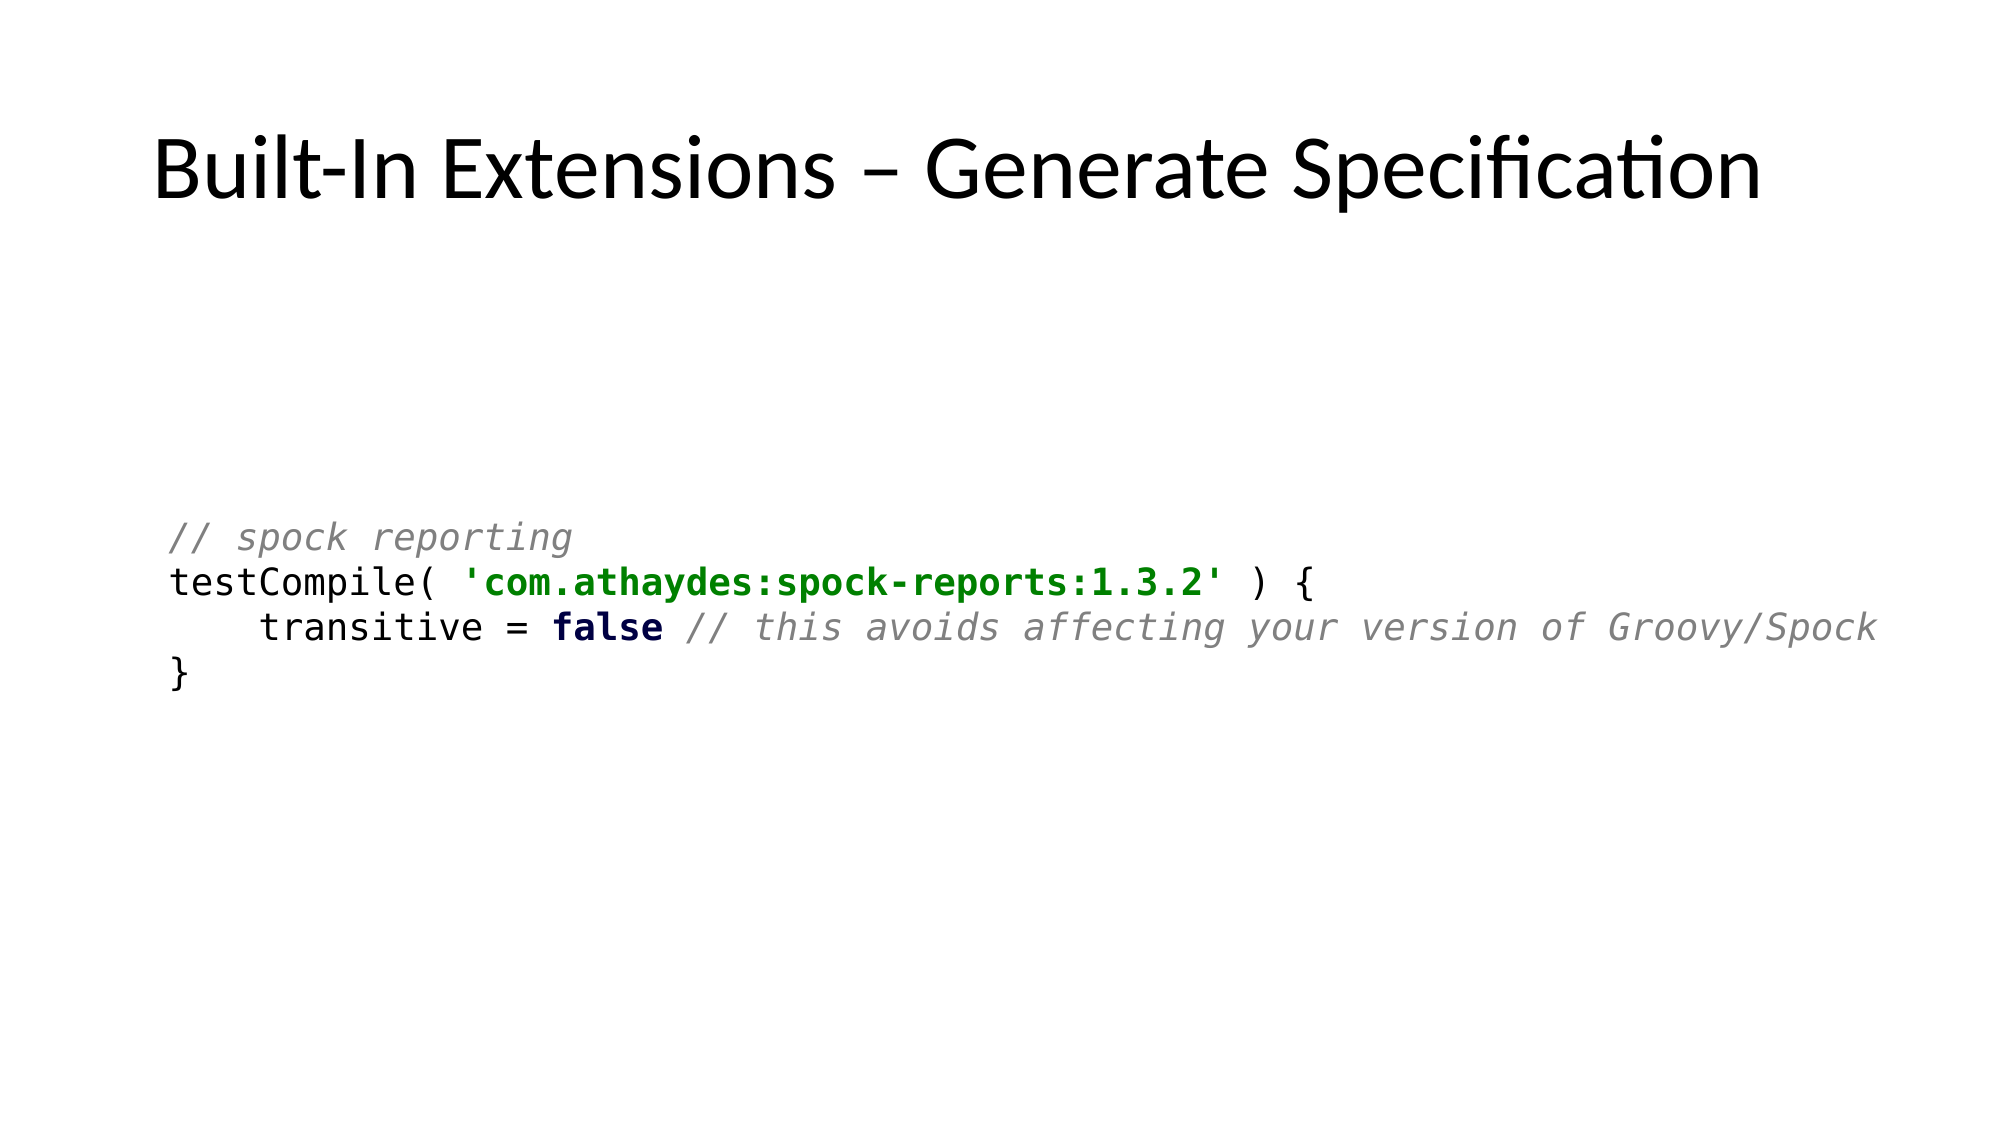

# Built-In Extensions – Generate Specification
// spock reporting
testCompile( 'com.athaydes:spock-reports:1.3.2' ) {
    transitive = false // this avoids affecting your version of Groovy/Spock
}